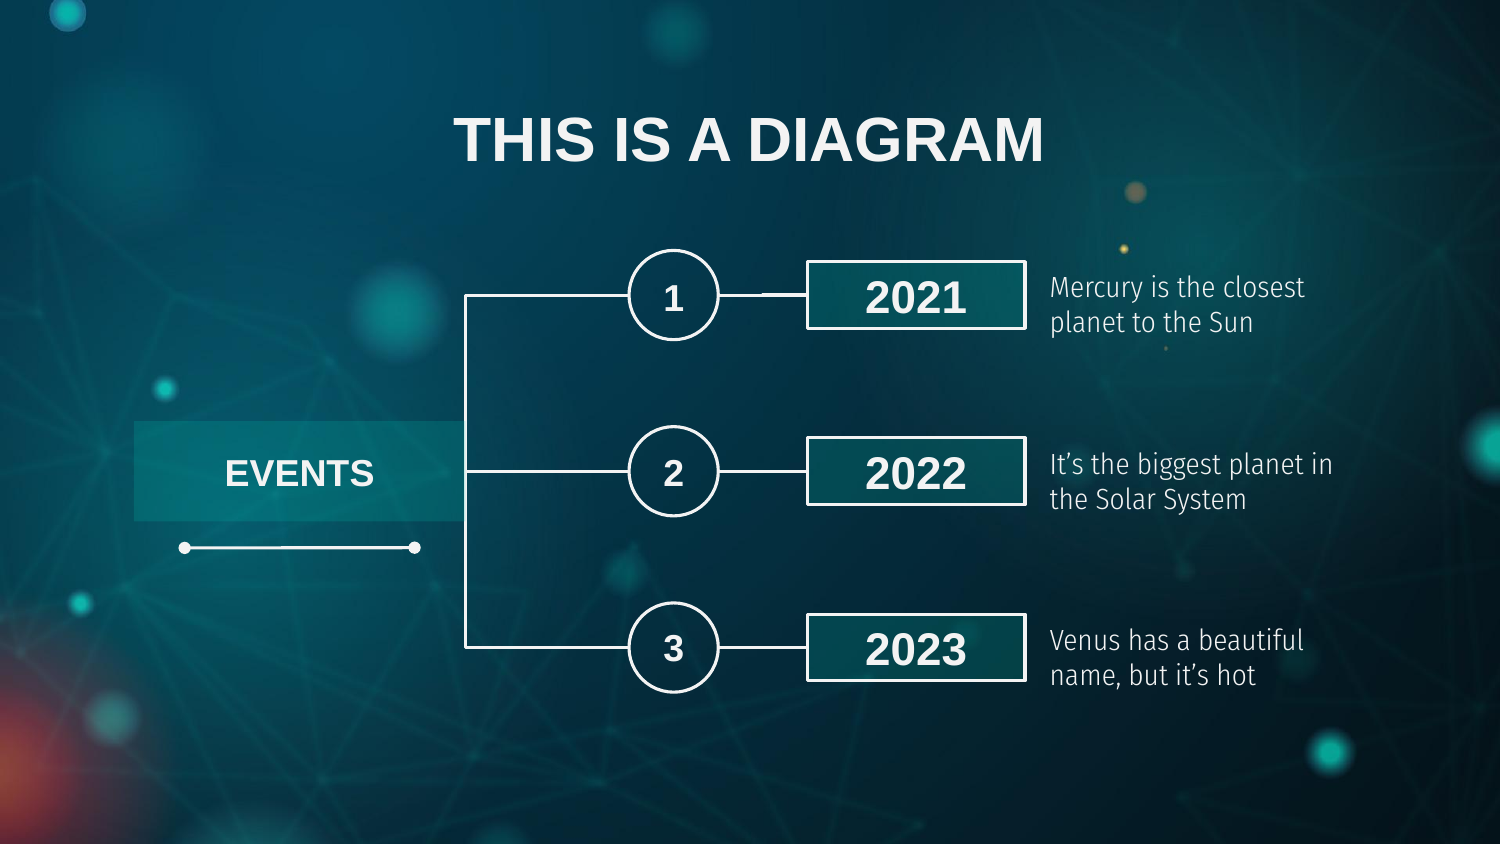

# THIS IS A DIAGRAM

Mercury is the closest planet to the Sun
2021
1
EVENTS

It’s the biggest planet in the Solar System

2
2022

Venus has a beautiful name, but it’s hot

3
2023